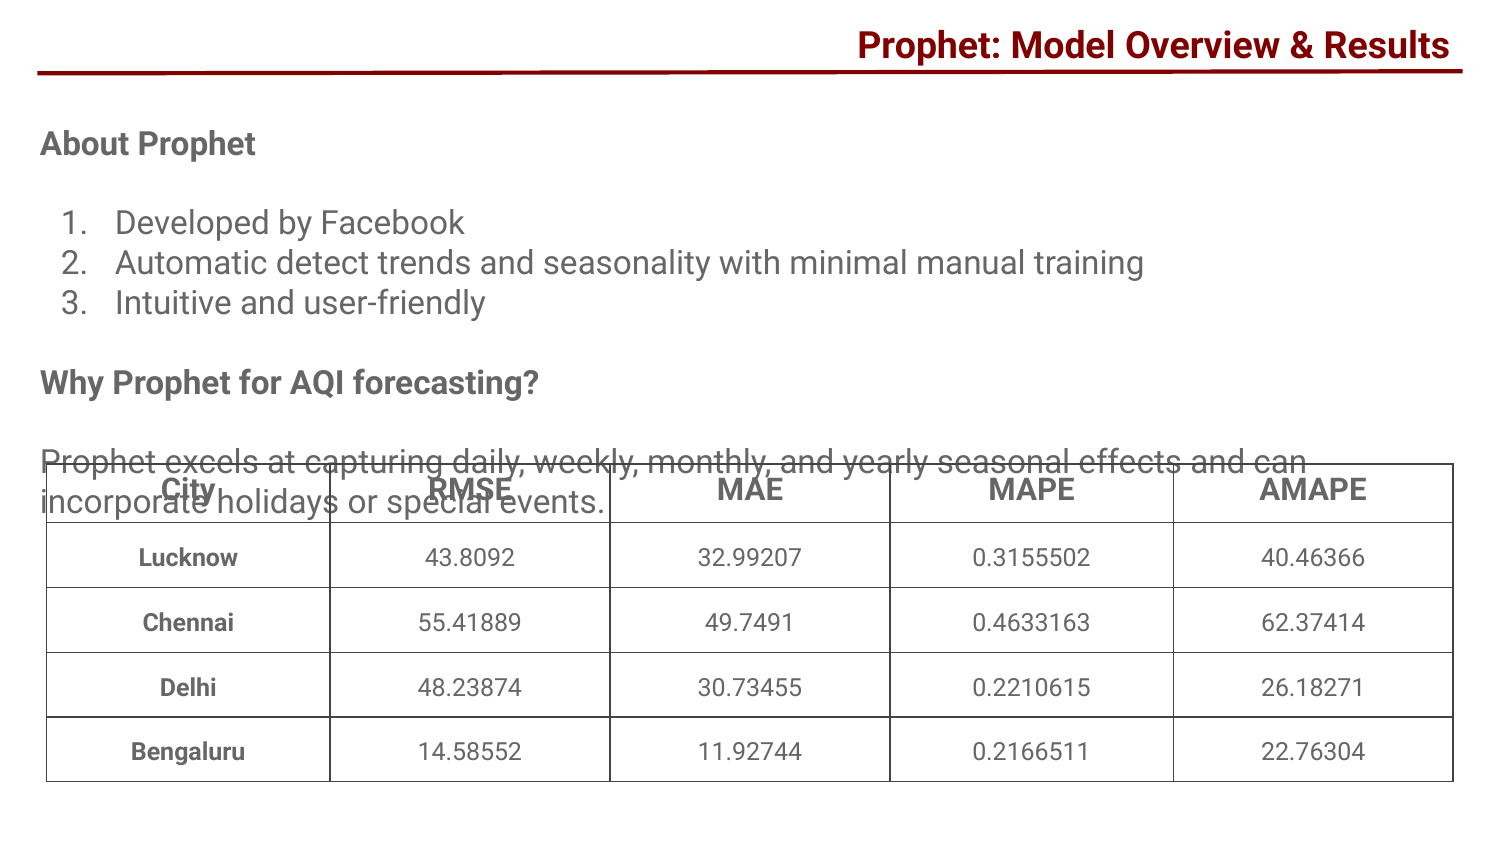

# Prophet: Model Overview & Results

About Prophet

Developed by Facebook
Automatic detect trends and seasonality with minimal manual training
Intuitive and user-friendly

Why Prophet for AQI forecasting?

Prophet excels at capturing daily, weekly, monthly, and yearly seasonal effects and can incorporate holidays or special events.

| City | RMSE | MAE | MAPE | AMAPE |
| --- | --- | --- | --- | --- |
| Lucknow | 43.8092 | 32.99207 | 0.3155502 | 40.46366 |
| Chennai | 55.41889 | 49.7491 | 0.4633163 | 62.37414 |
| Delhi | 48.23874 | 30.73455 | 0.2210615 | 26.18271 |
| Bengaluru | 14.58552 | 11.92744 | 0.2166511 | 22.76304 |